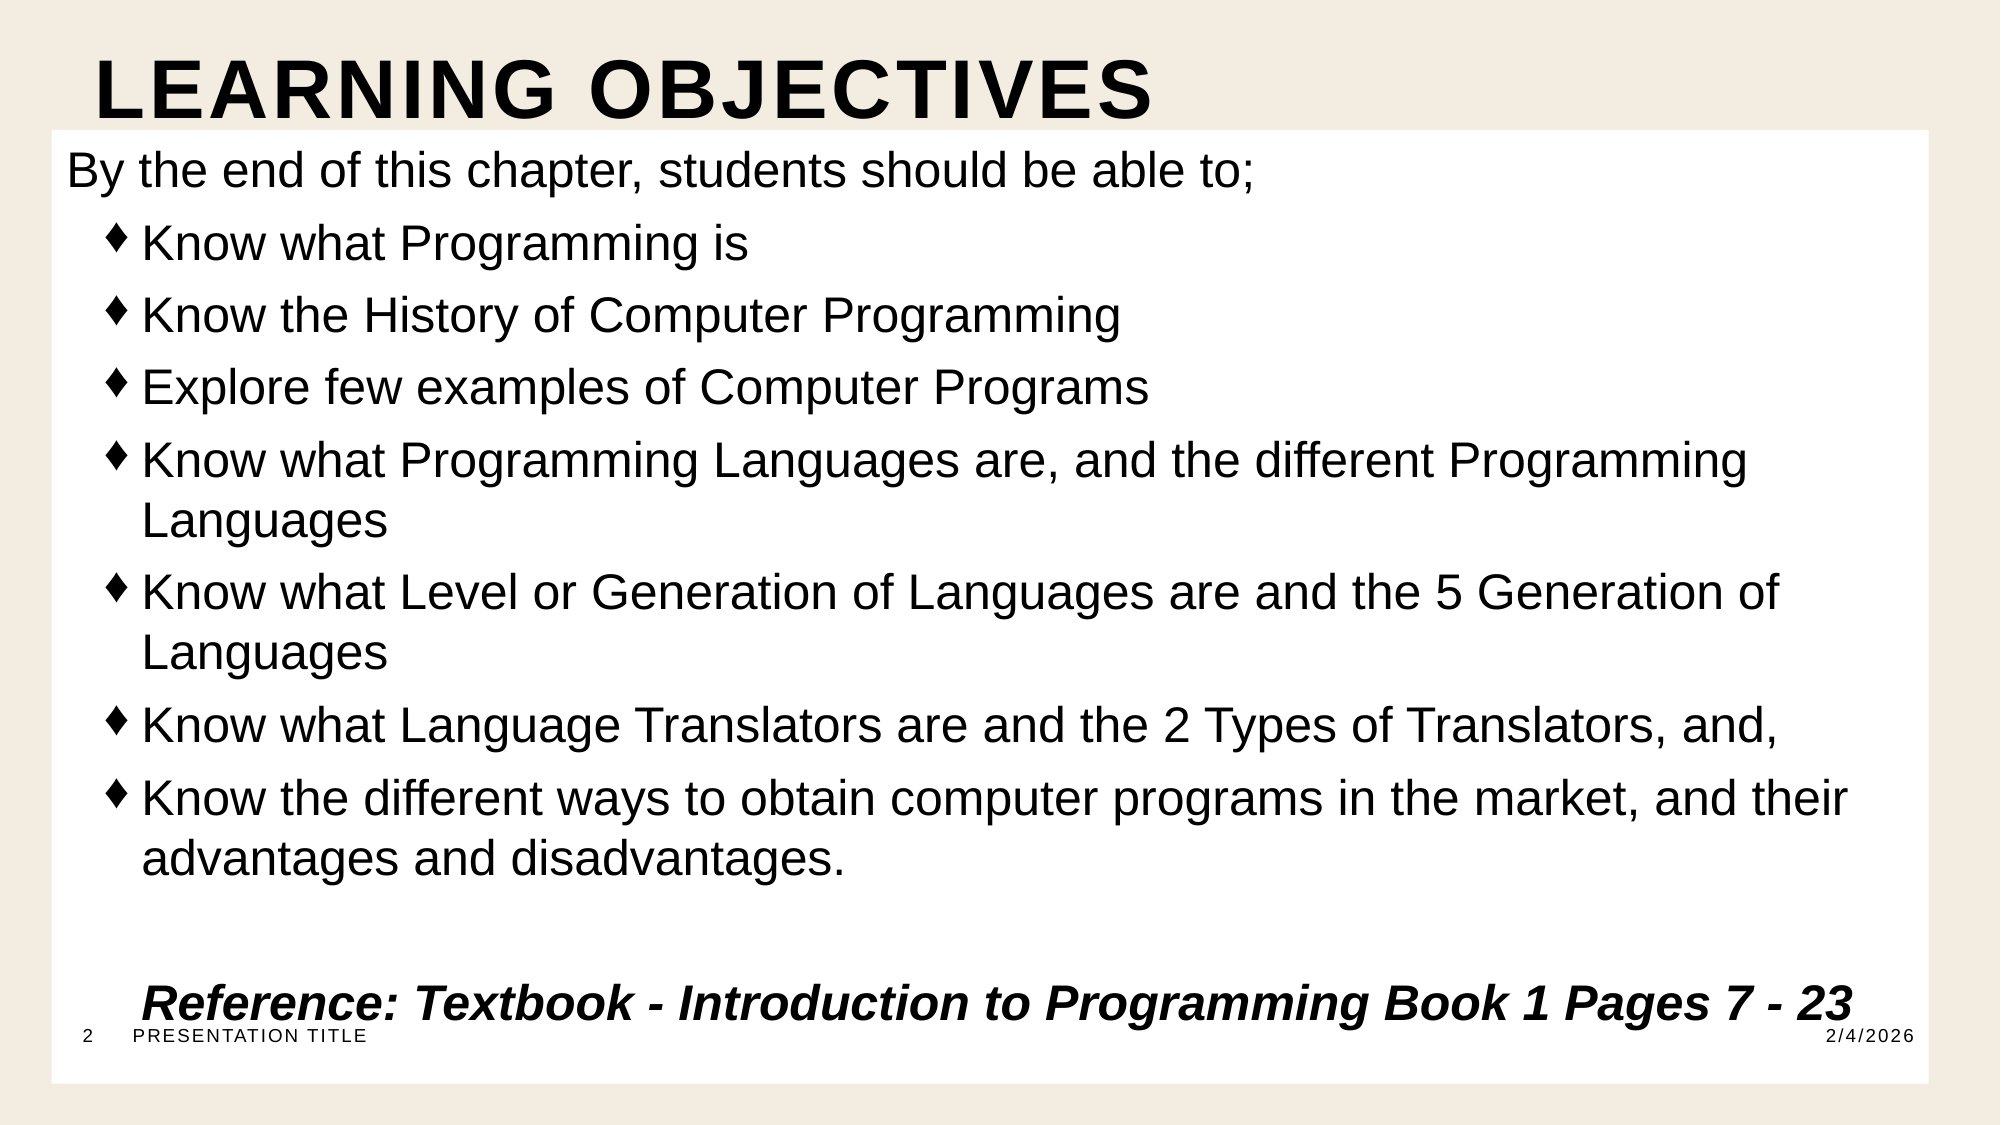

# LEARNING Objectives
By the end of this chapter, students should be able to;
Know what Programming is
Know the History of Computer Programming
Explore few examples of Computer Programs
Know what Programming Languages are, and the different Programming Languages
Know what Level or Generation of Languages are and the 5 Generation of Languages
Know what Language Translators are and the 2 Types of Translators, and,
Know the different ways to obtain computer programs in the market, and their advantages and disadvantages.

Reference: Textbook - Introduction to Programming Book 1 Pages 7 - 23
2
Presentation title
2/4/2026